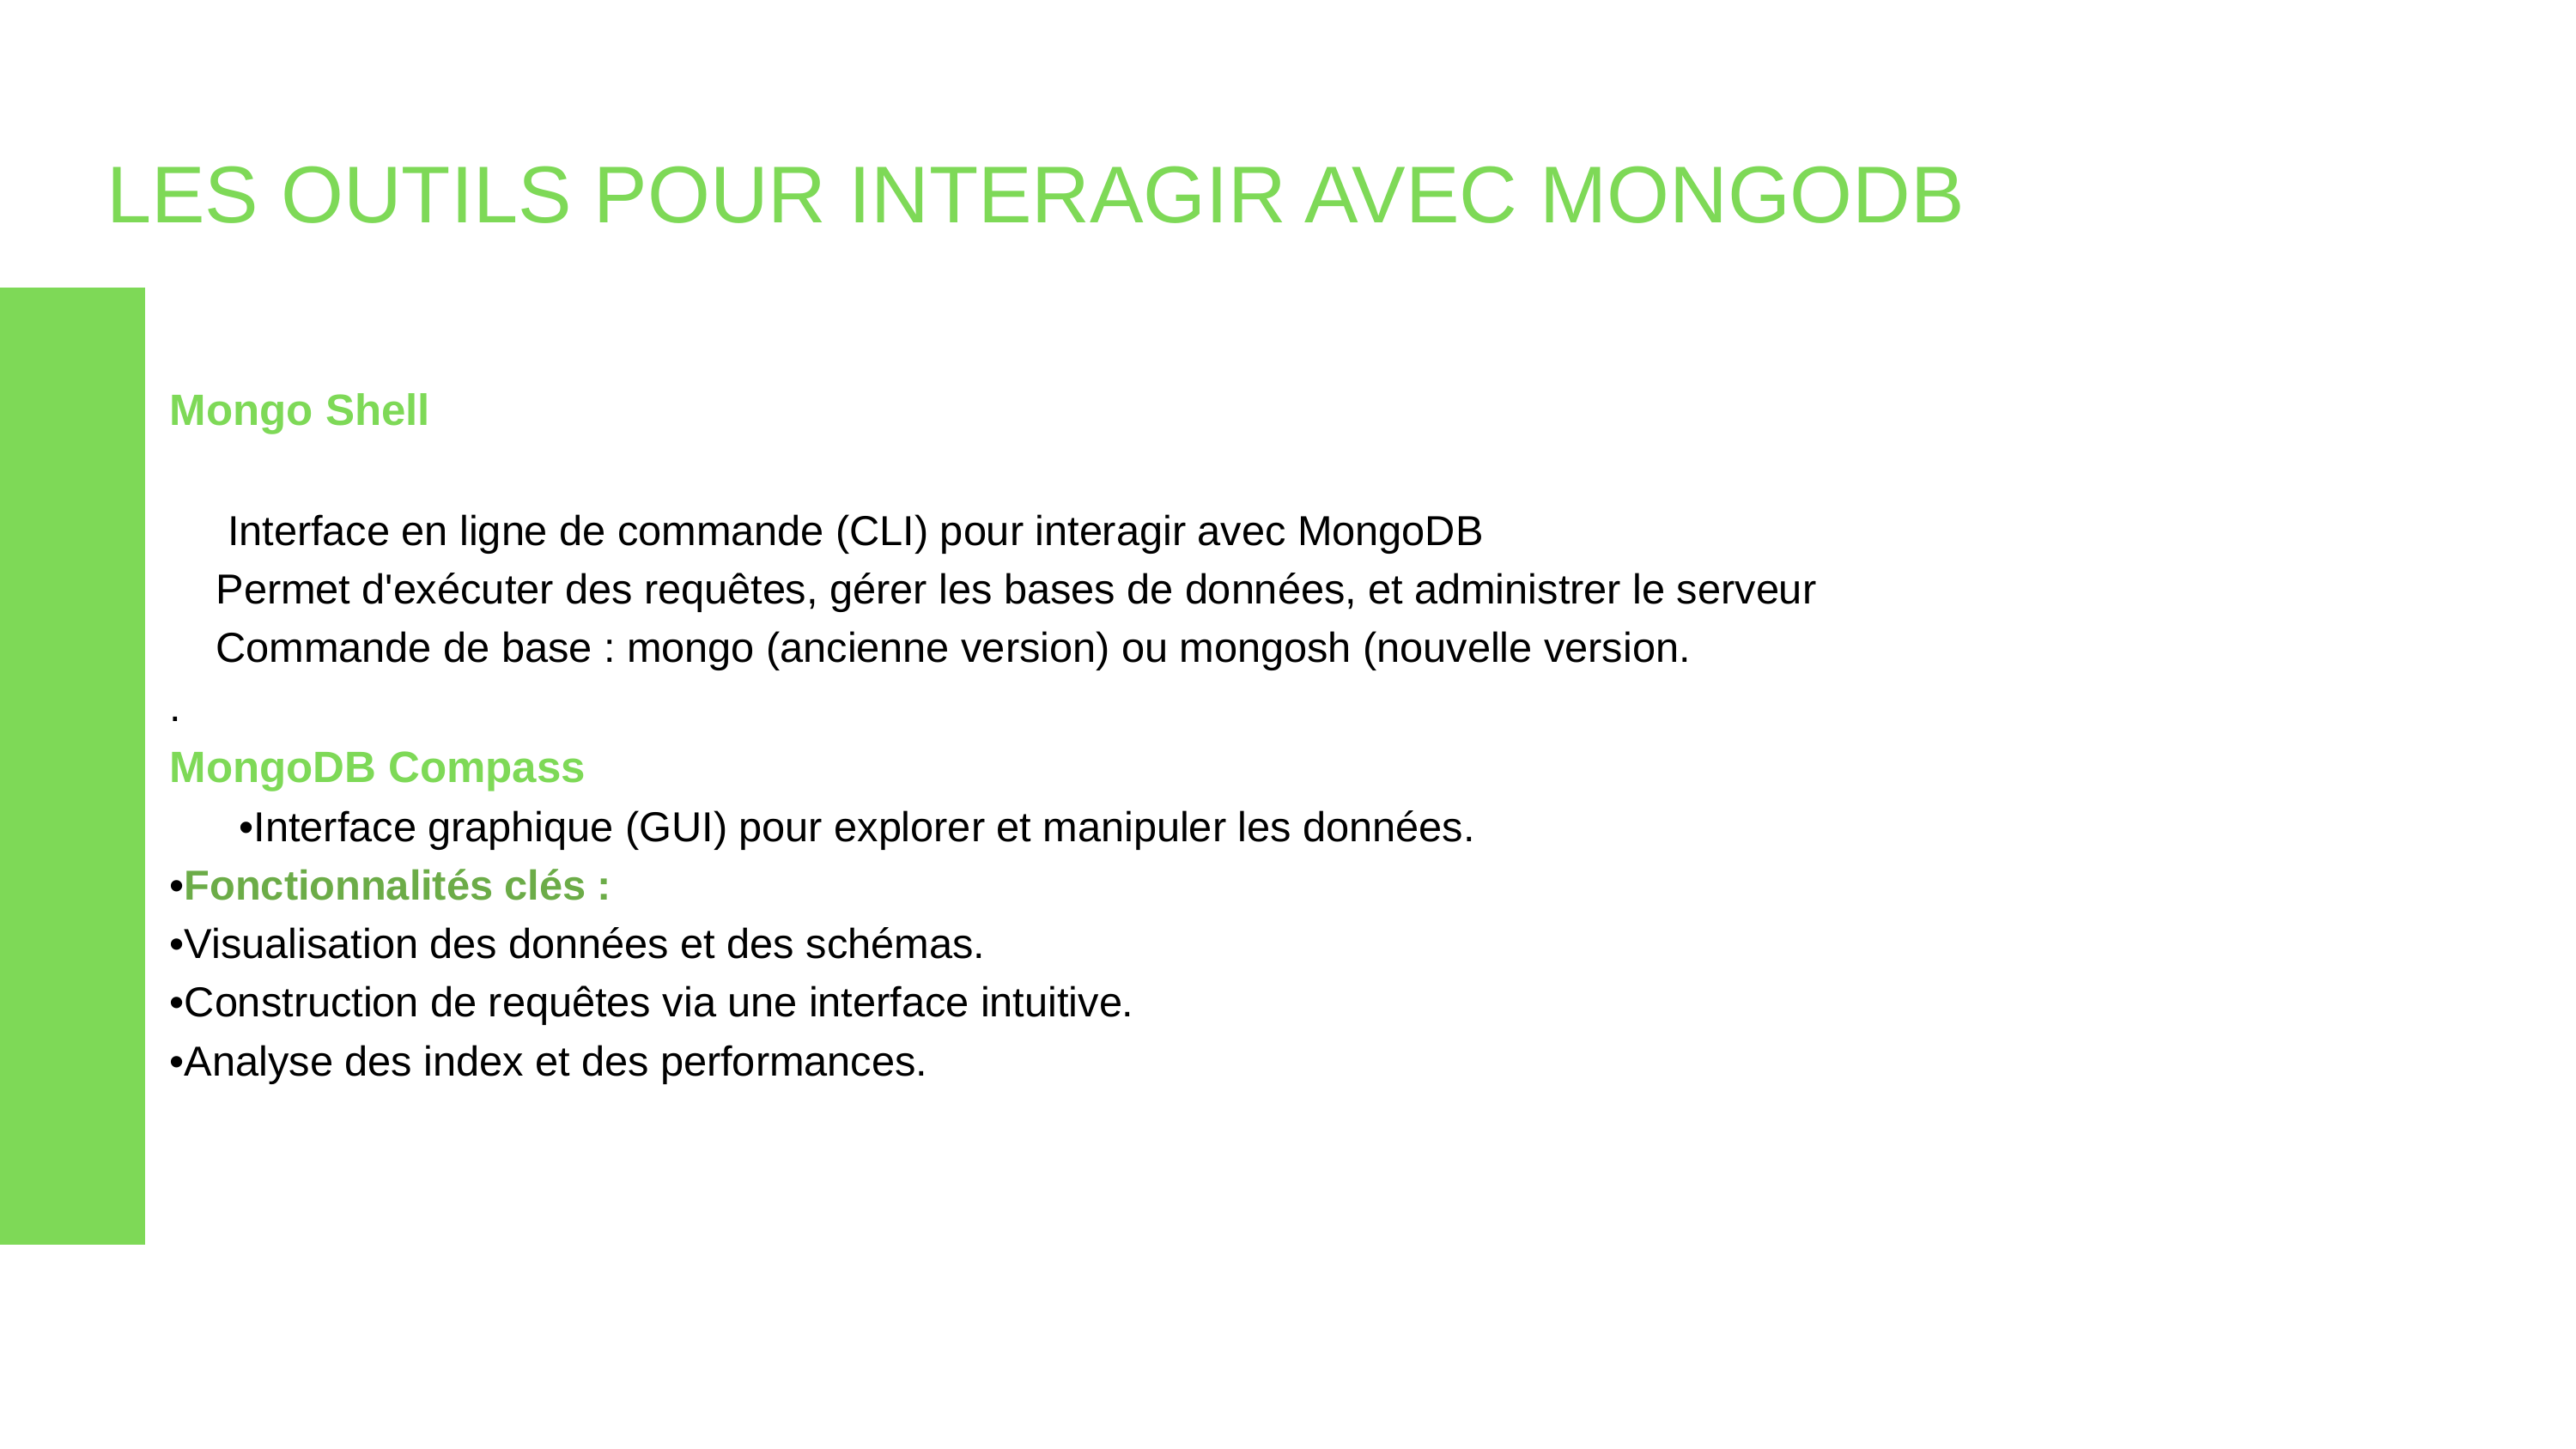

LES OUTILS POUR INTERAGIR AVEC MONGODB

Mongo Shell

     Interface en ligne de commande (CLI) pour interagir avec MongoDB
    Permet d'exécuter des requêtes, gérer les bases de données, et administrer le serveur
    Commande de base : mongo (ancienne version) ou mongosh (nouvelle version.
.
MongoDB Compass
      •Interface graphique (GUI) pour explorer et manipuler les données.
•Fonctionnalités clés :
•Visualisation des données et des schémas.
•Construction de requêtes via une interface intuitive.
•Analyse des index et des performances.